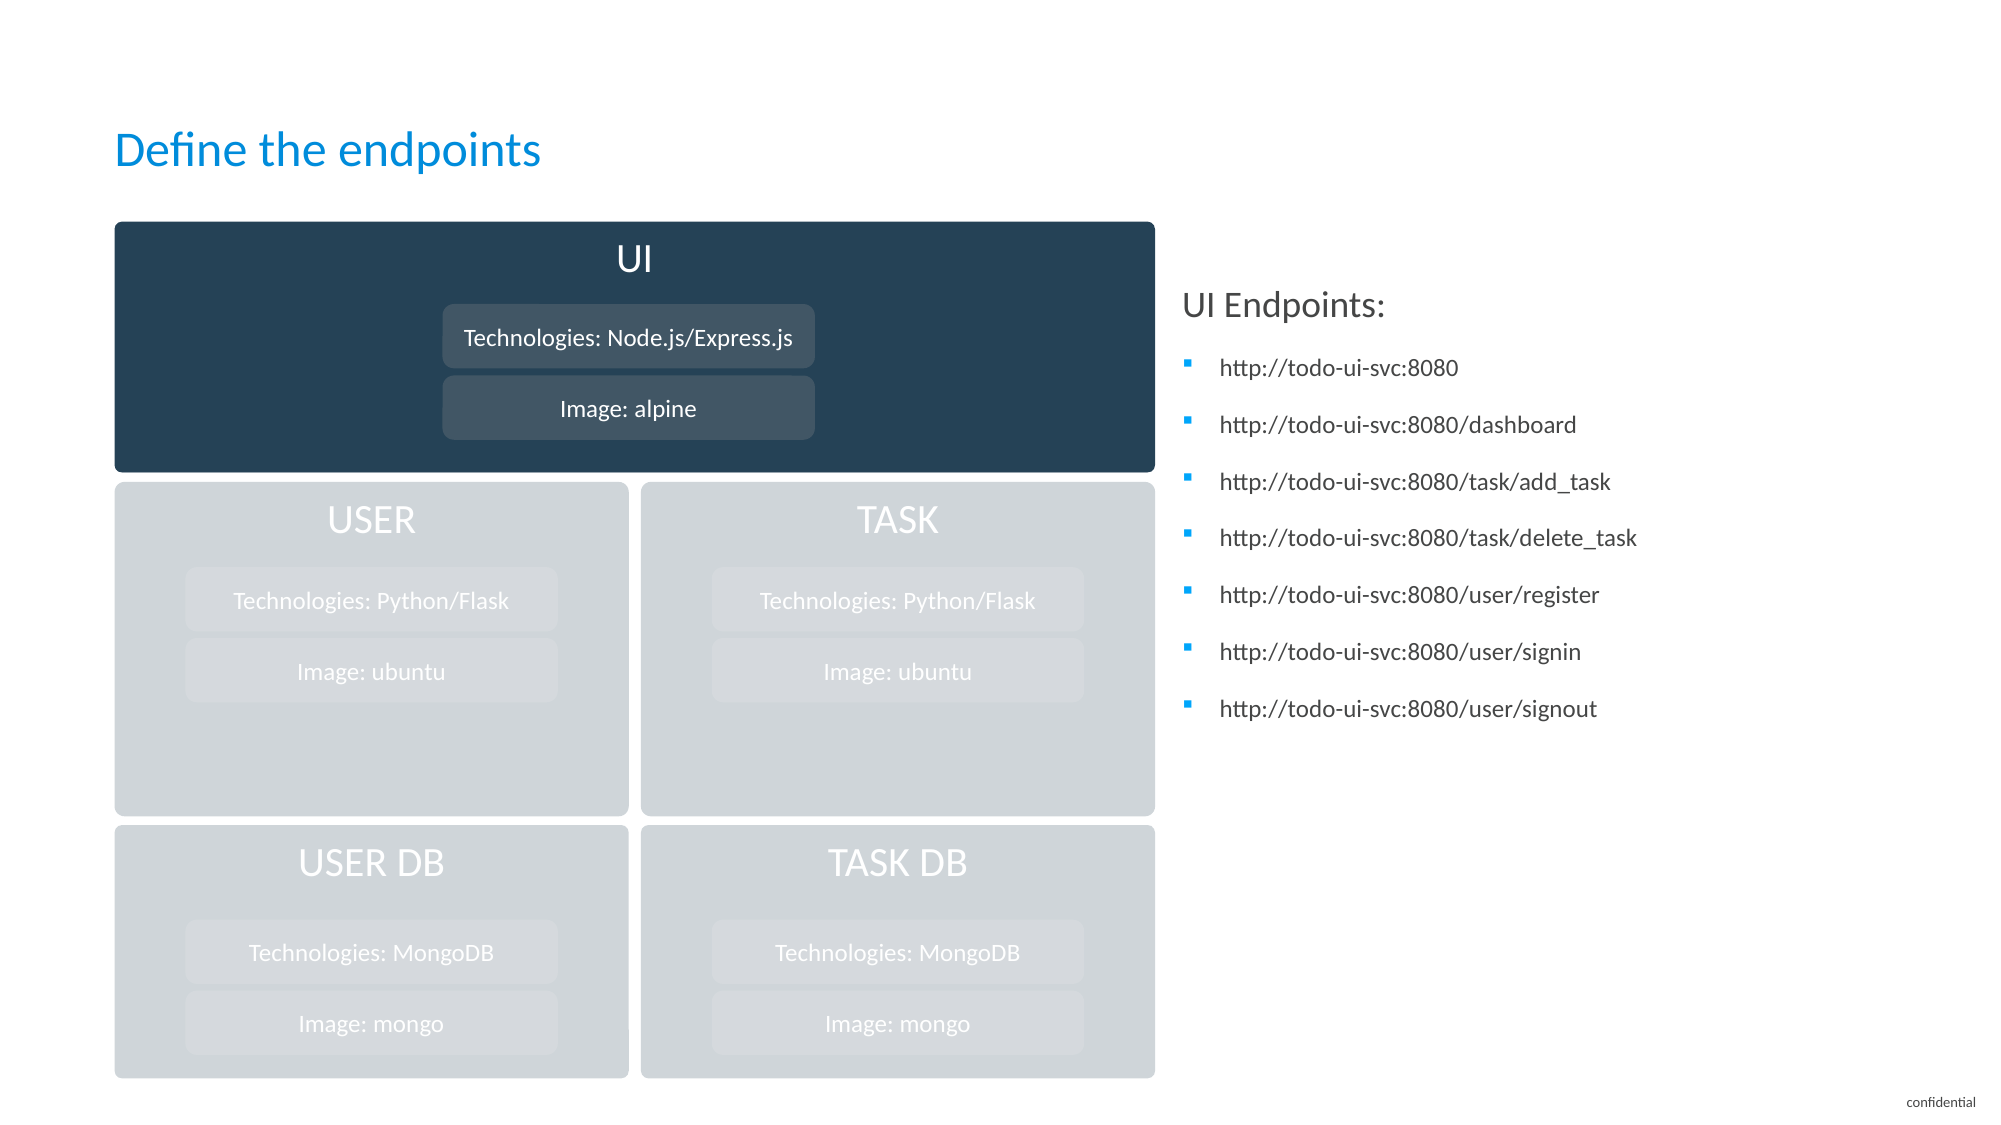

Define the endpoints

UI
UI Endpoints:
http://todo-ui-svc:8080
http://todo-ui-svc:8080/dashboard
http://todo-ui-svc:8080/task/add_task
http://todo-ui-svc:8080/task/delete_task
http://todo-ui-svc:8080/user/register
http://todo-ui-svc:8080/user/signin
http://todo-ui-svc:8080/user/signout

Technologies: Node.js/Express.js
Image: alpine

USER
TASK
Technologies: Python/Flask
Technologies: Python/Flask
Image: ubuntu
Image: ubuntu
USER DB
TASK DB
Technologies: MongoDB
Technologies: MongoDB
Image: mongo
Image: mongo